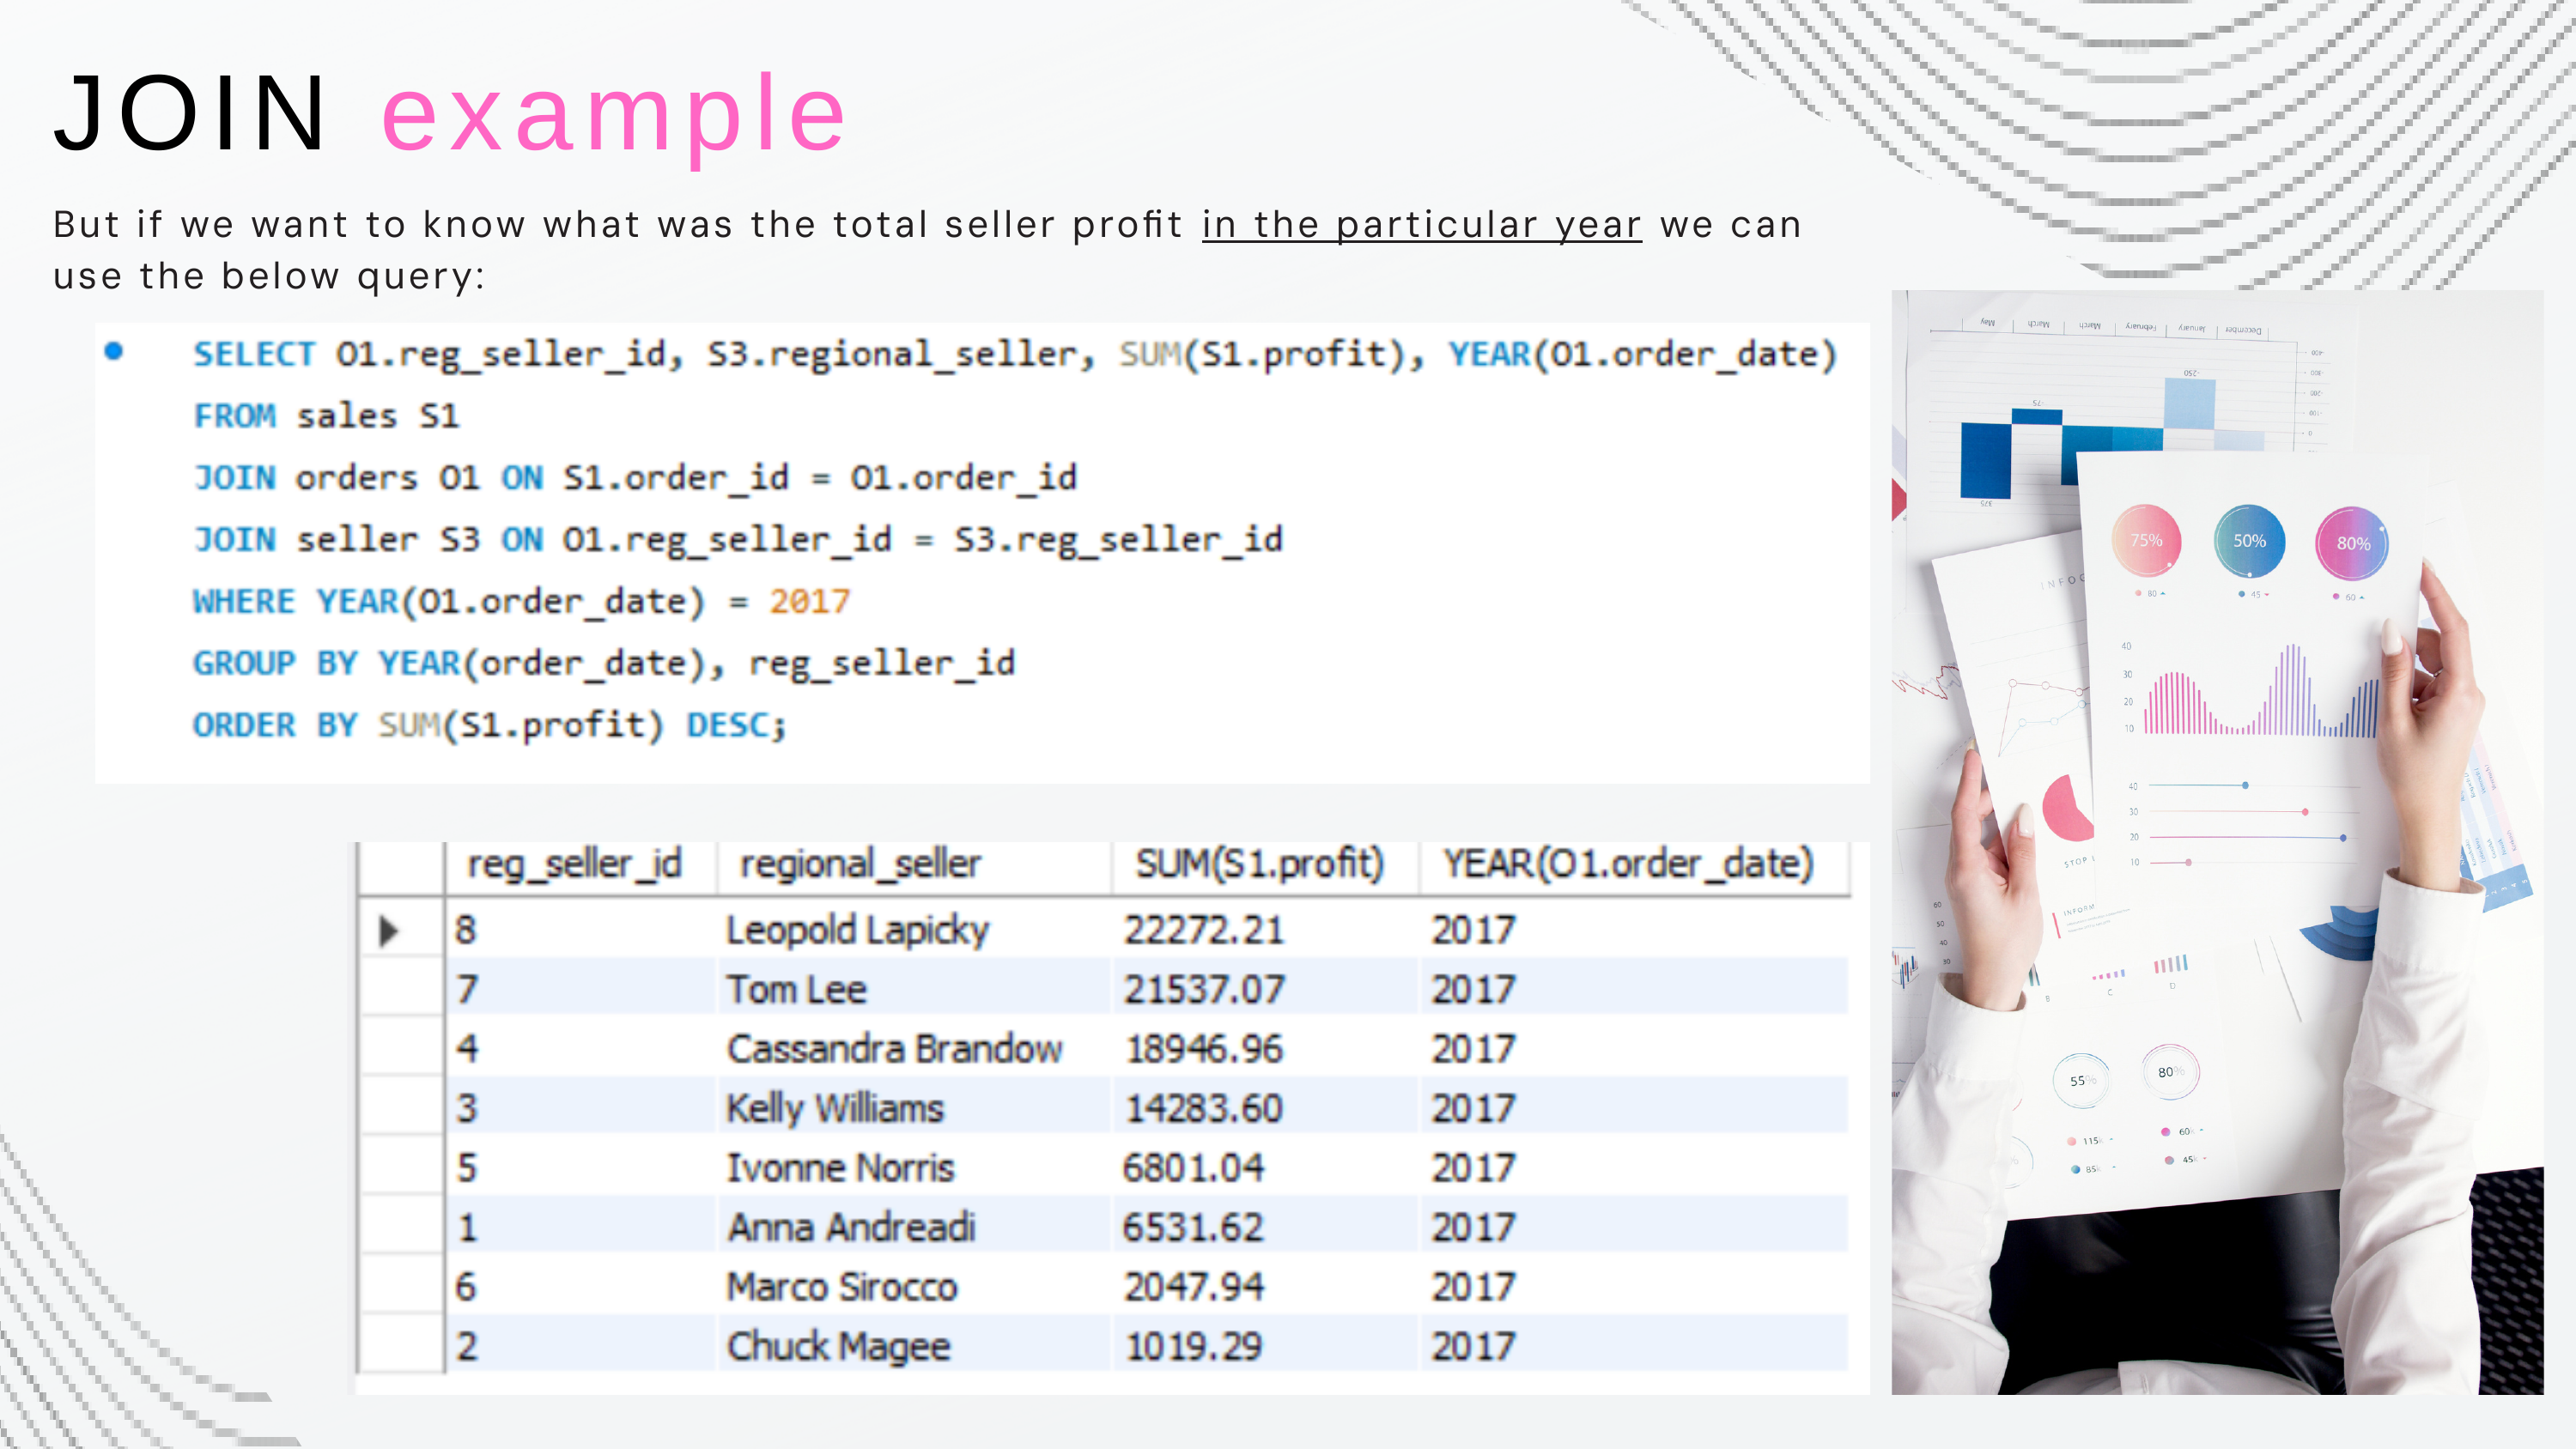

JOIN example
But if we want to know what was the total seller profit in the particular year we can use the below query: